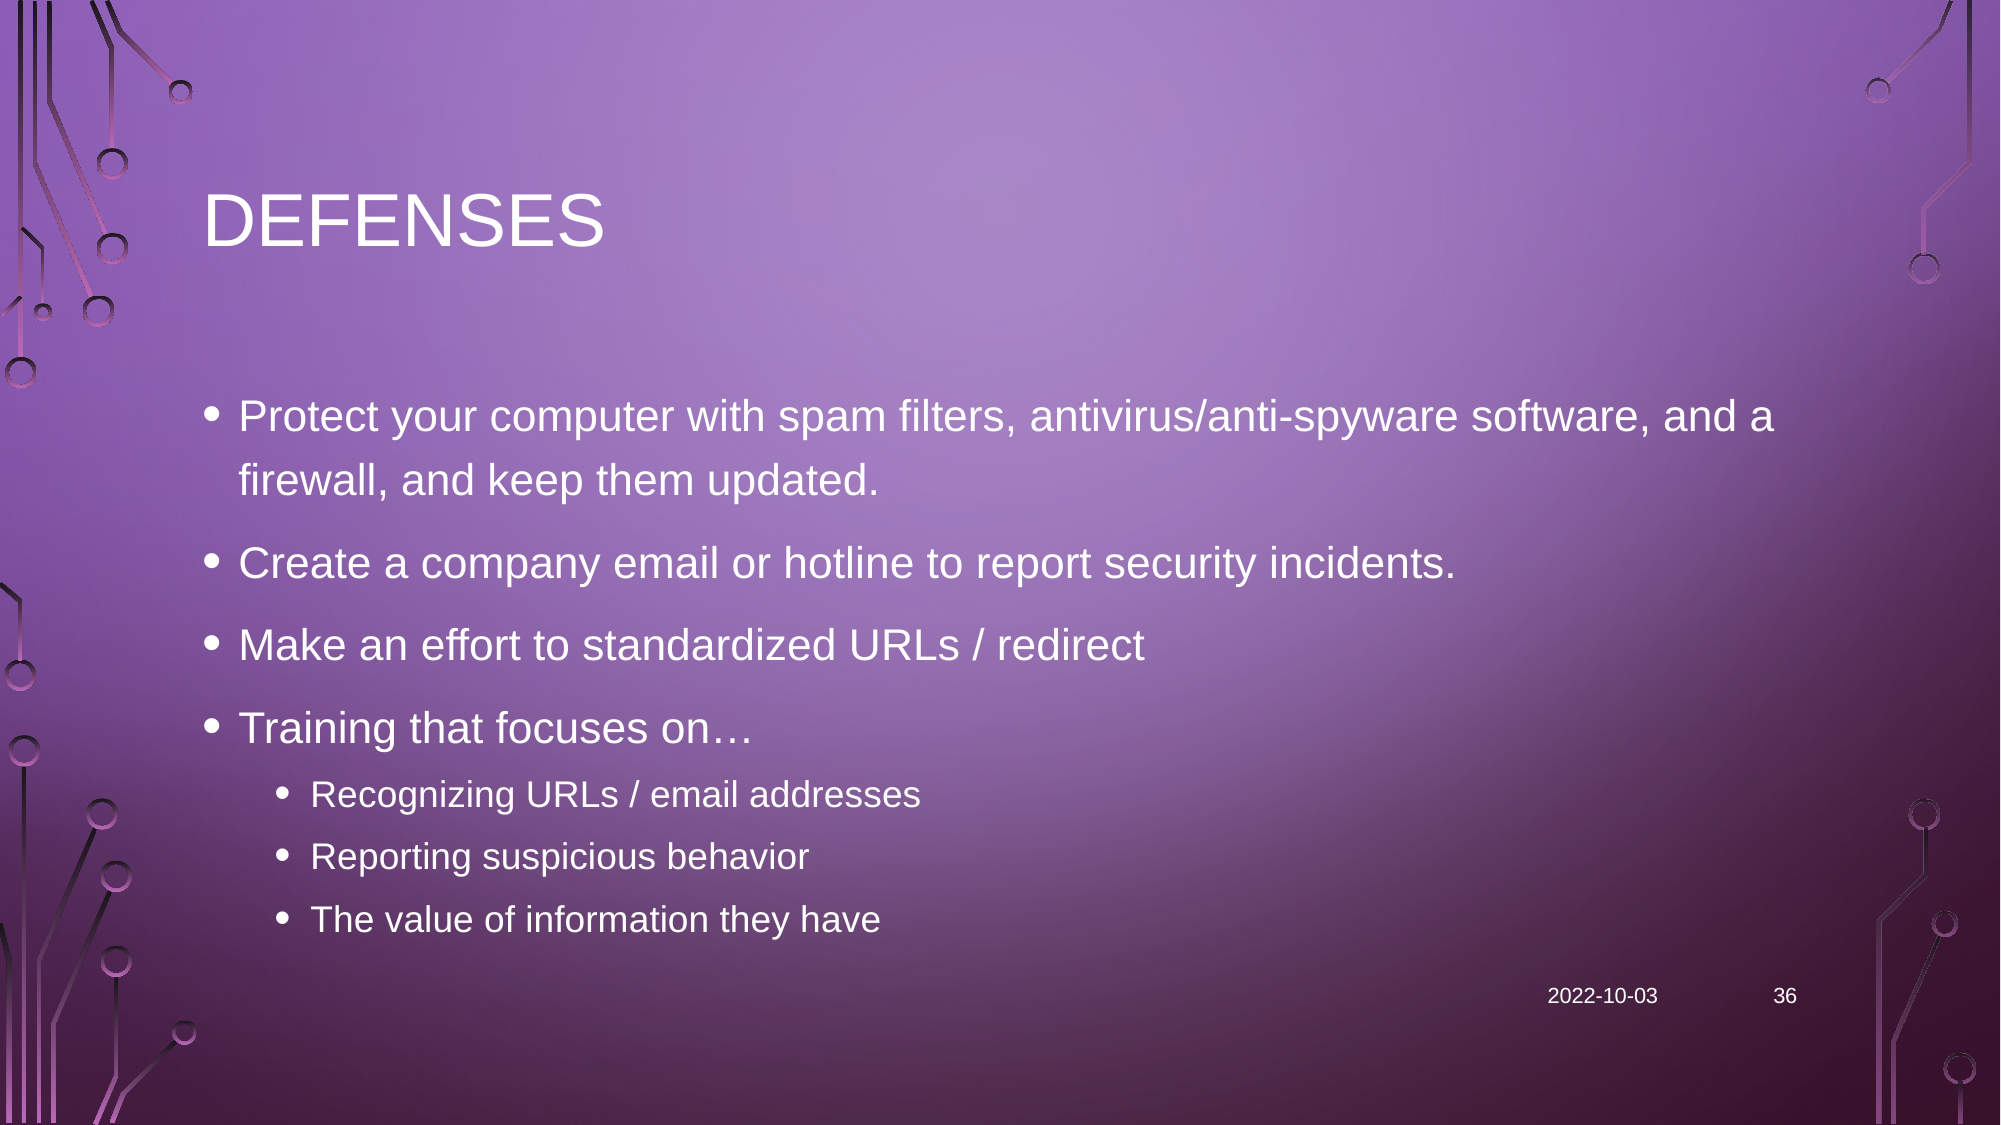

# Defenses
Protect your computer with spam filters, antivirus/anti-spyware software, and a firewall, and keep them updated.
Create a company email or hotline to report security incidents.
Make an effort to standardized URLs / redirect
Training that focuses on…
Recognizing URLs / email addresses
Reporting suspicious behavior
The value of information they have
36
2022-10-03